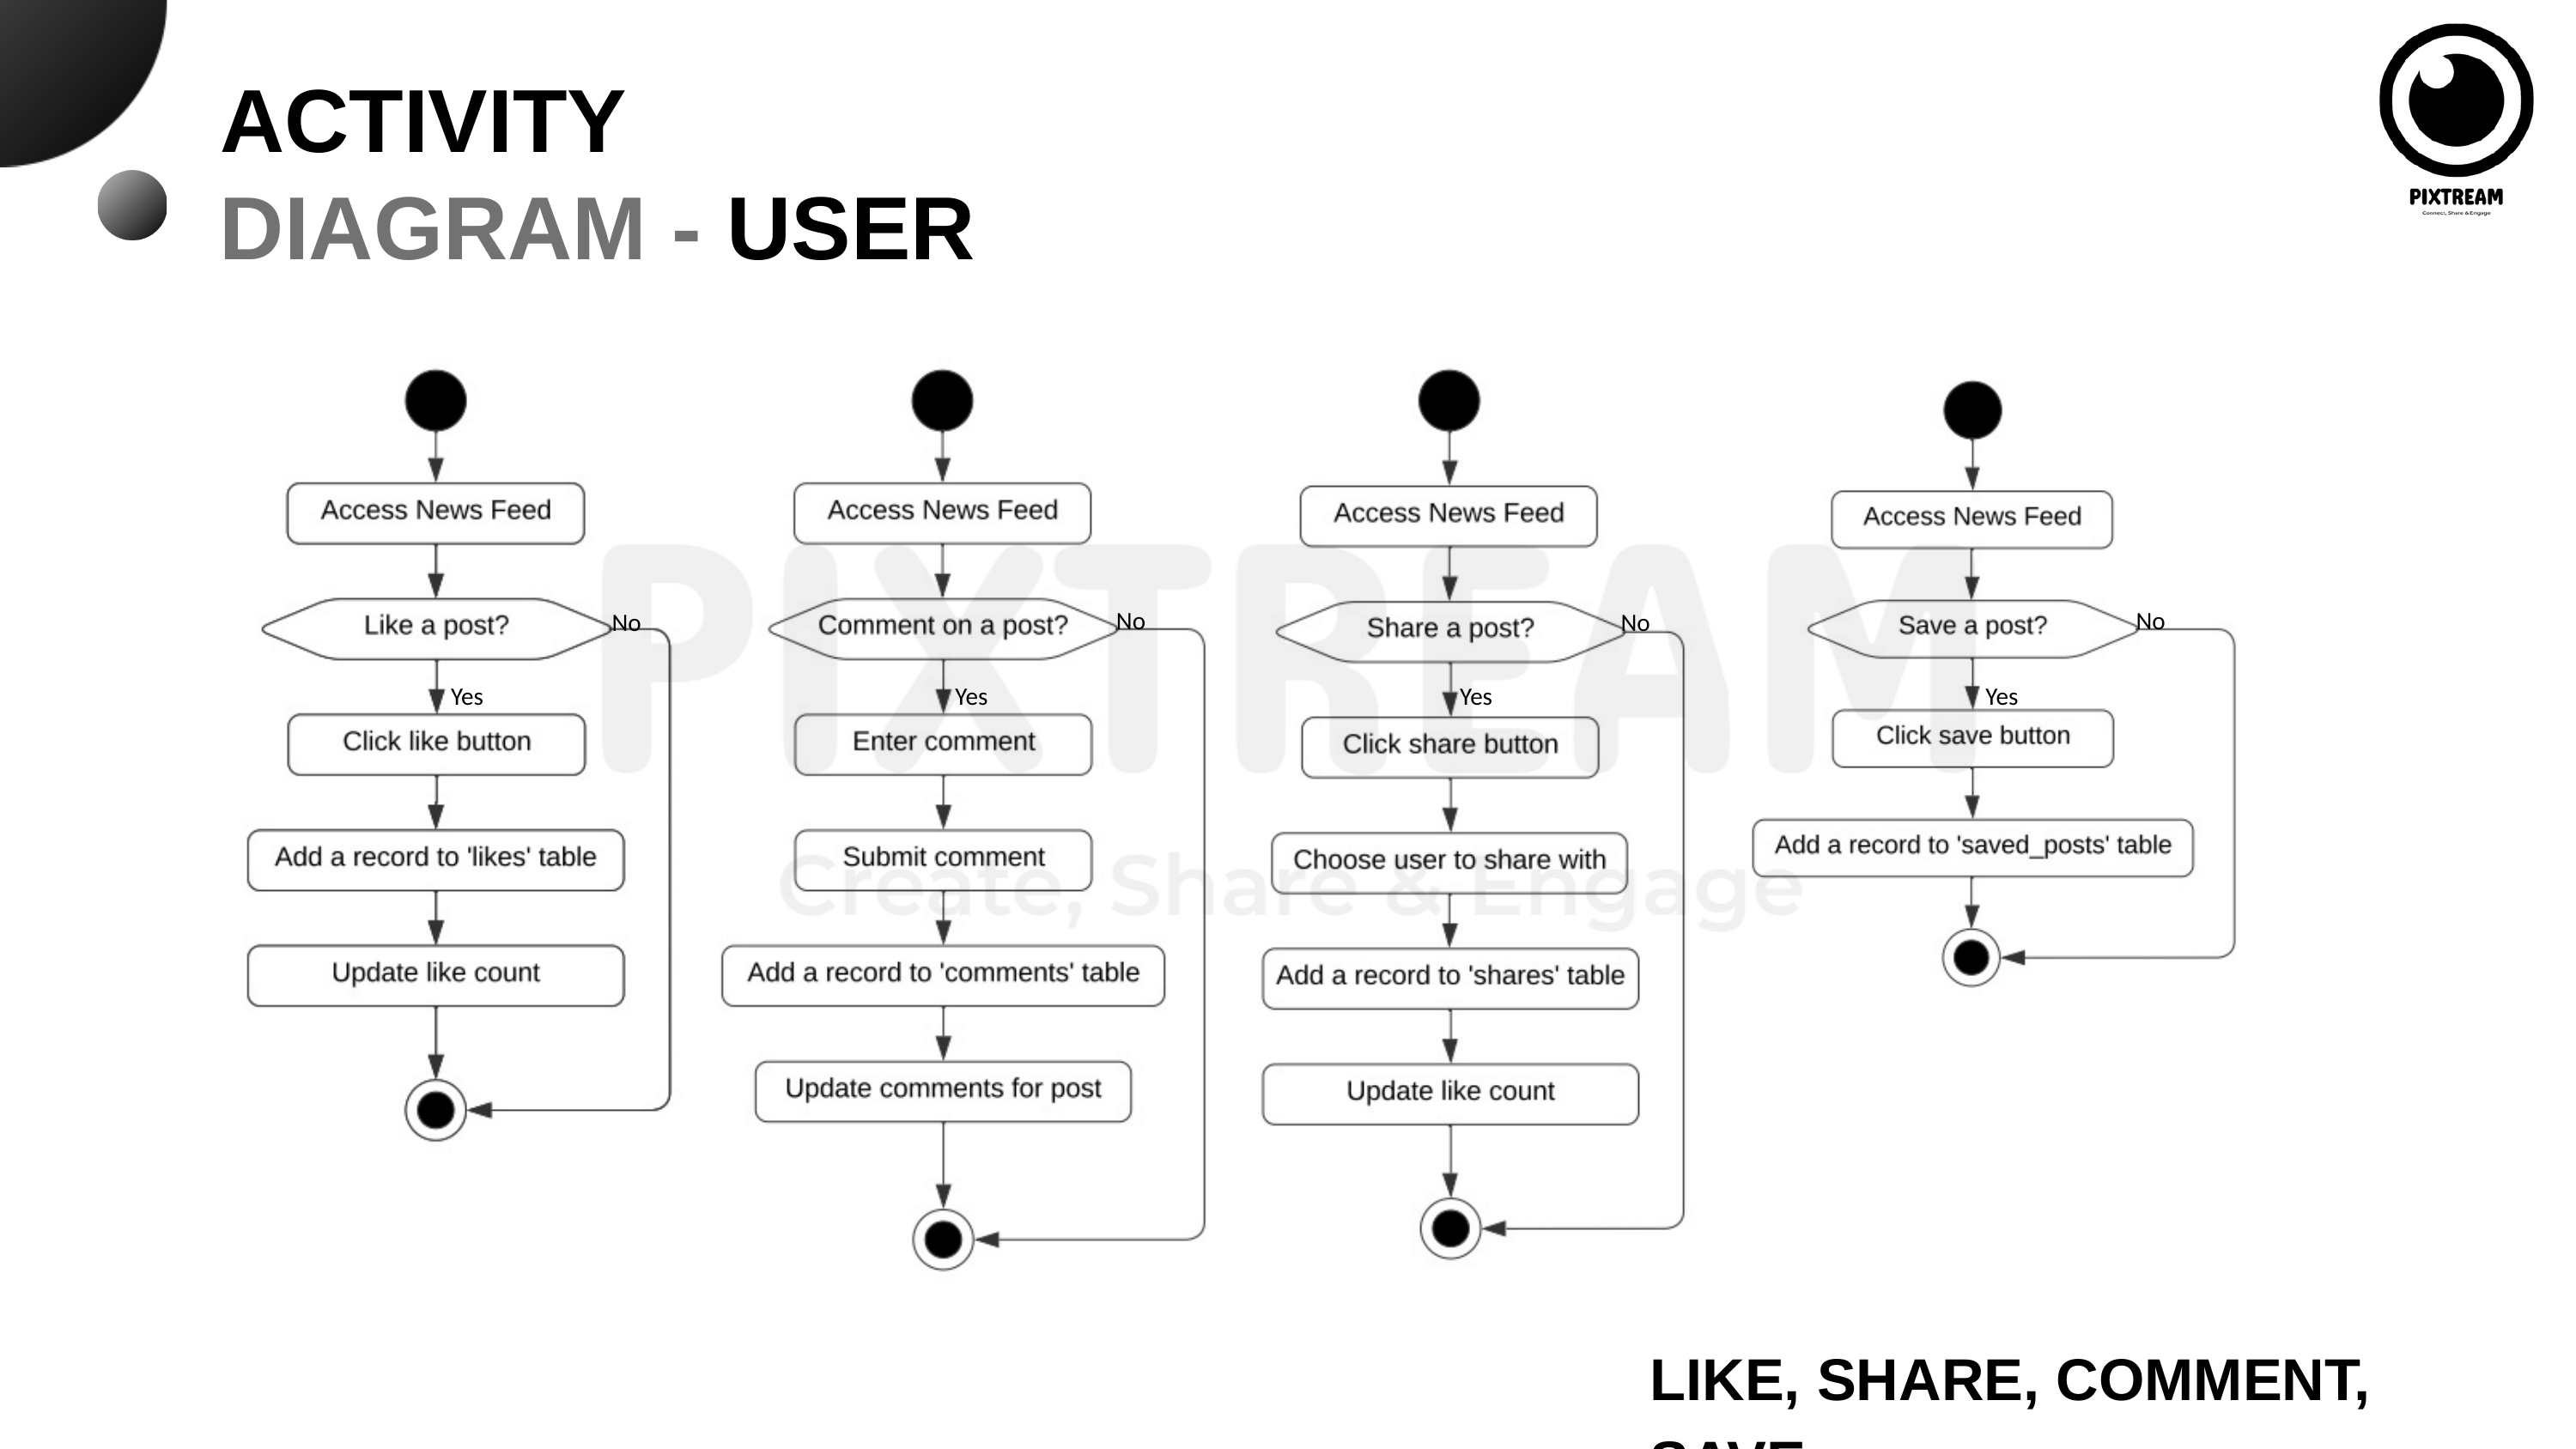

ACTIVITY
DIAGRAM - USER

No
No
No
No
Yes
Yes
Yes
Yes
LIKE, SHARE, COMMENT, SAVE